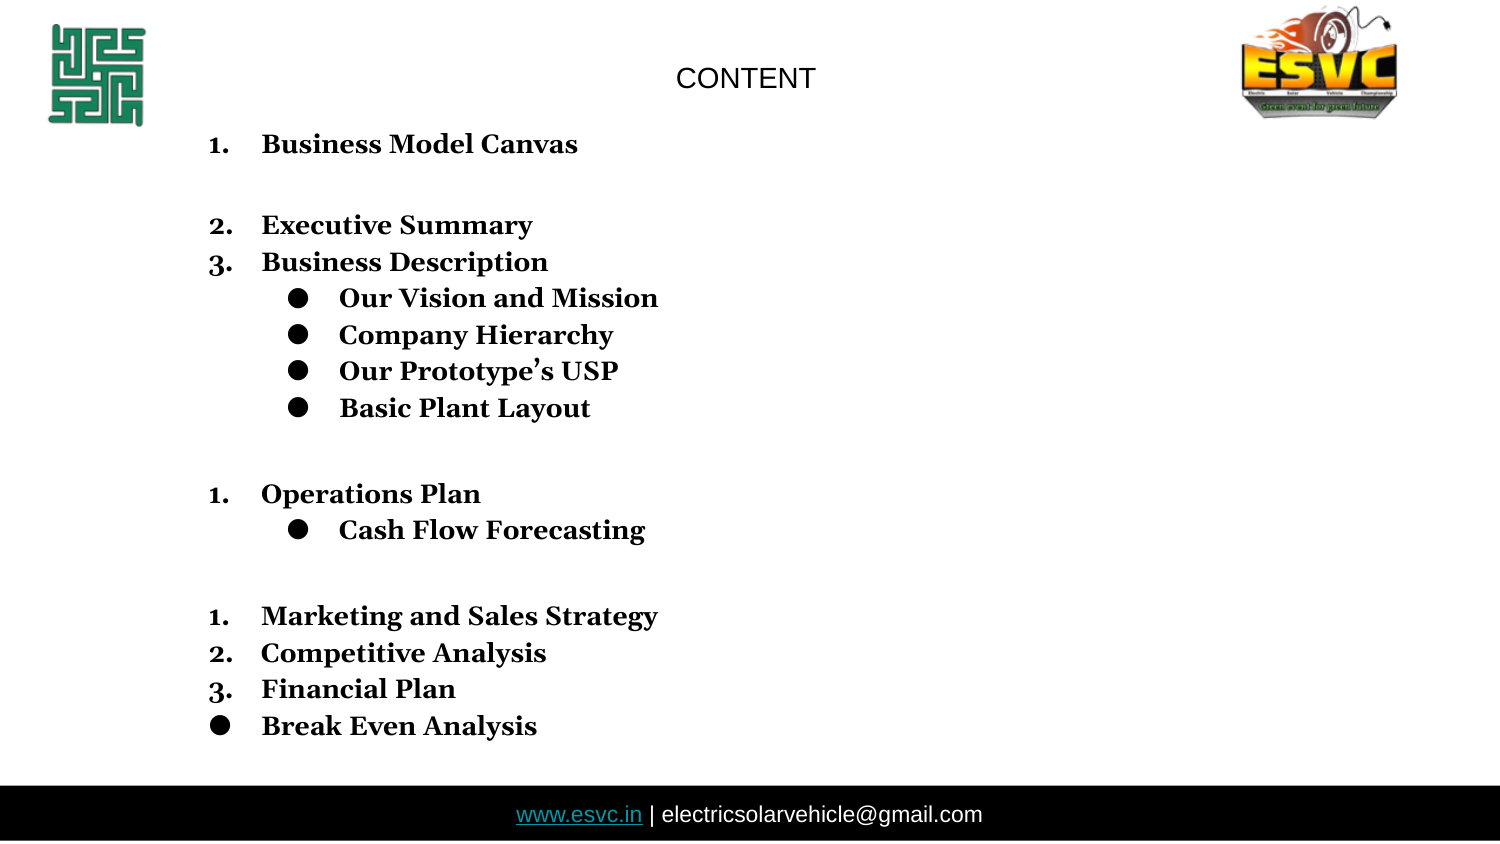

CONTENT
#

Business Model Canvas

Executive Summary
Business Description
Our Vision and Mission
Company Hierarchy
Our Prototype’s USP
Basic Plant Layout

Operations Plan
Cash Flow Forecasting

Marketing and Sales Strategy
Competitive Analysis
Financial Plan
Break Even Analysis